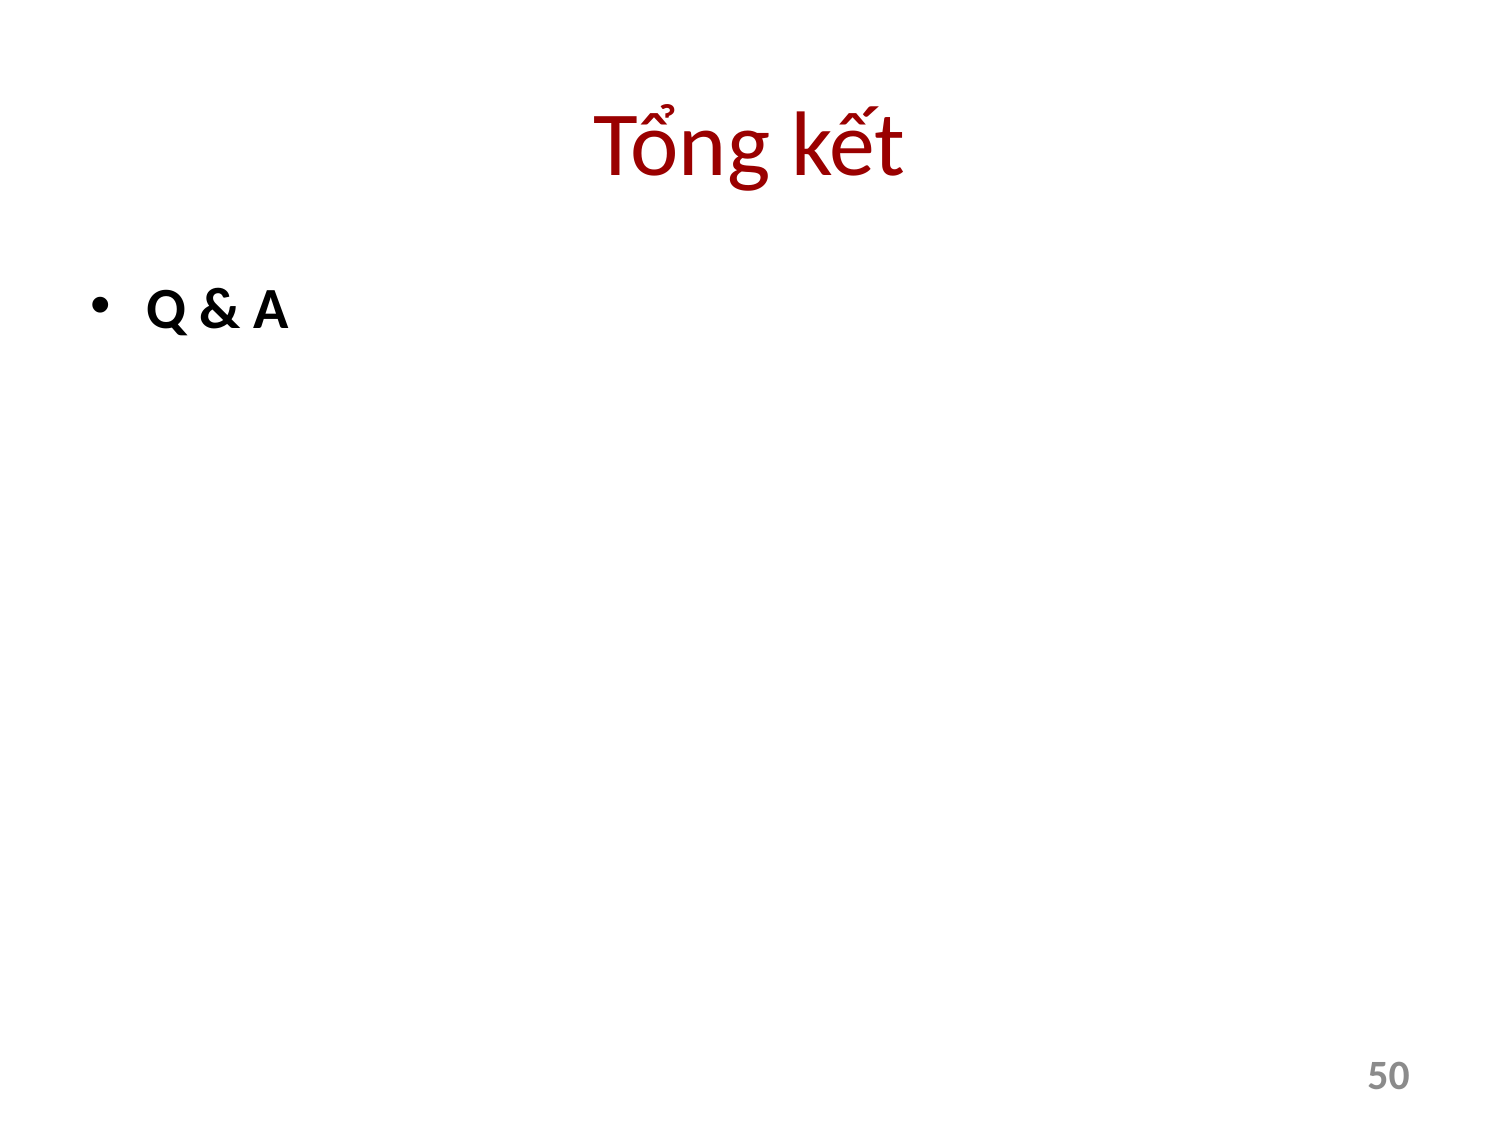

# Tổng kết
Q & A

50